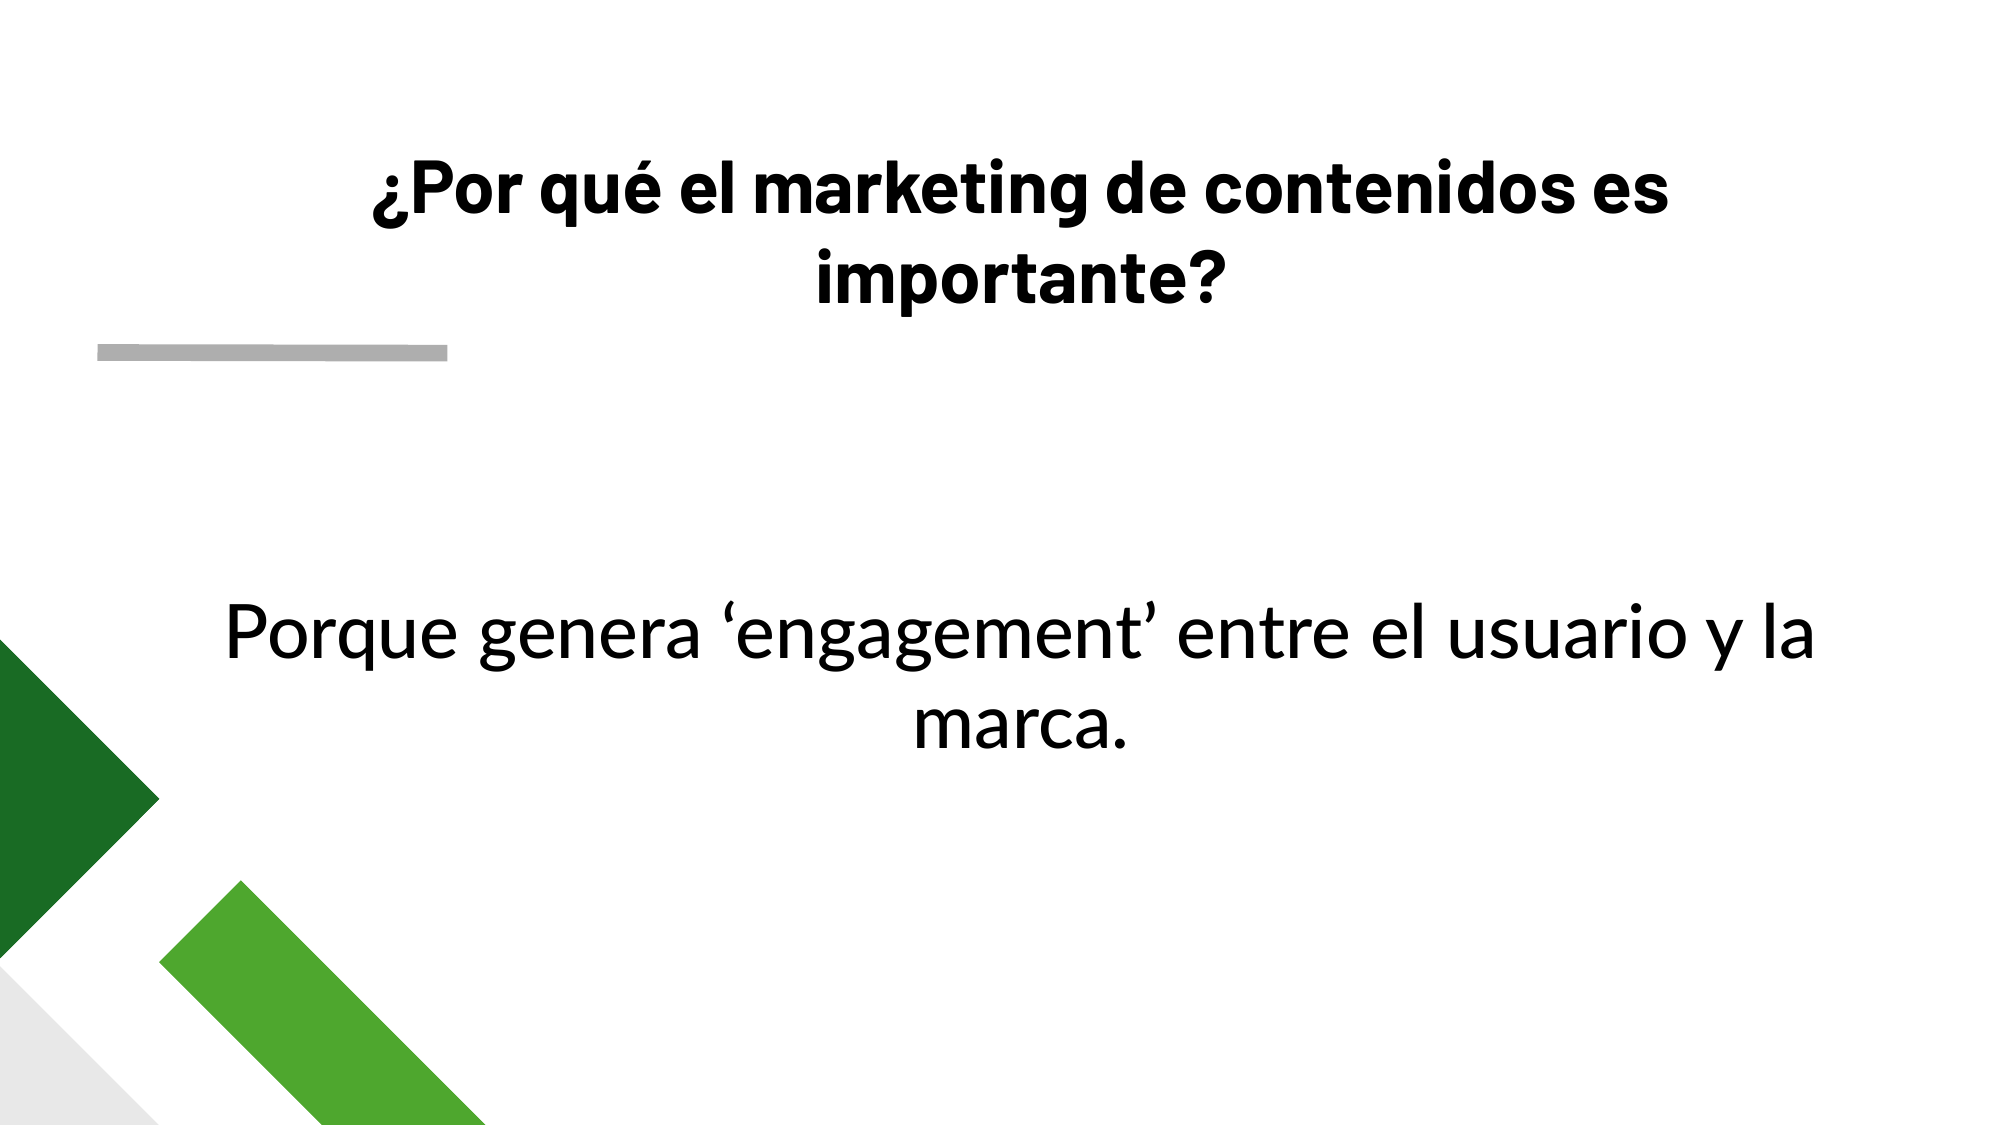

¿Por qué el marketing de contenidos es importante?
Porque genera ‘engagement’ entre el usuario y la marca.